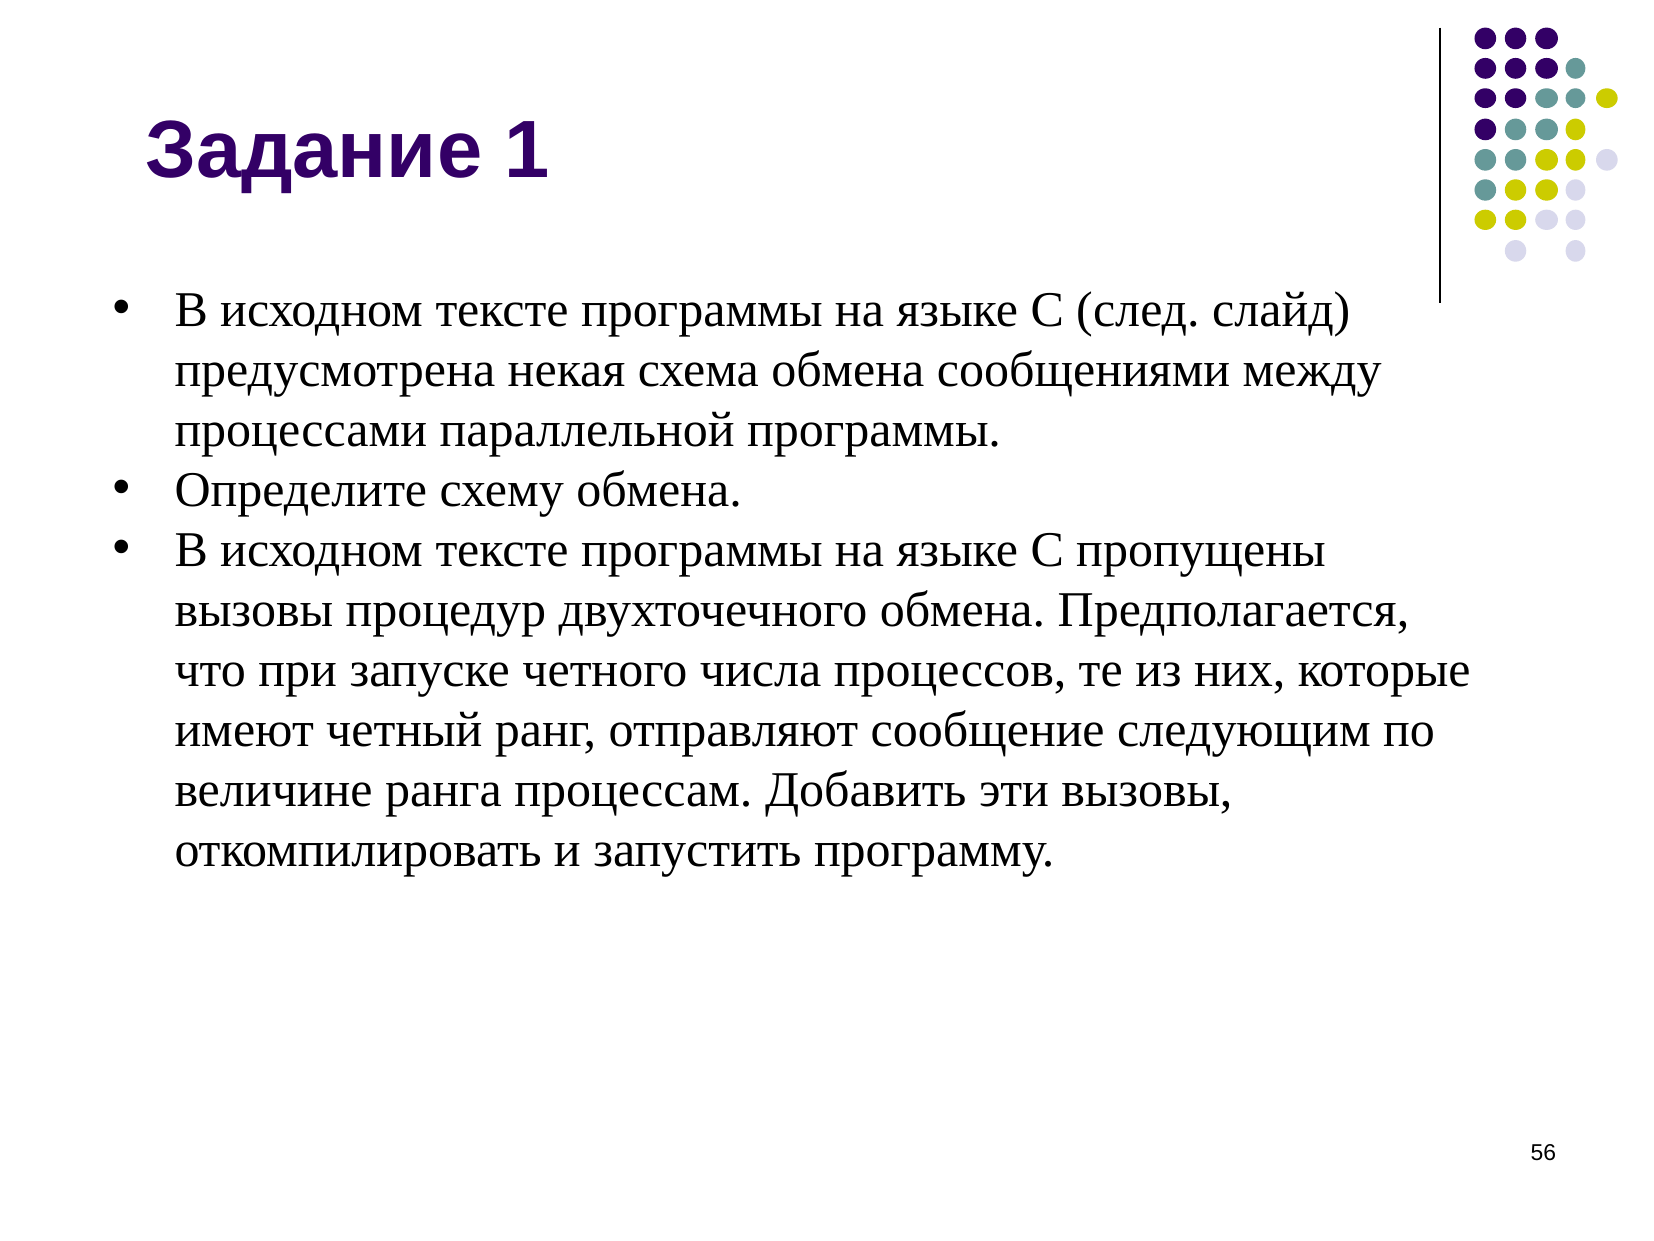

# Задание 1
В исходном тексте программы на языке C (след. слайд) предусмотрена некая схема обмена сообщениями между процессами параллельной программы.
Определите схему обмена.
В исходном тексте программы на языке C пропущены вызовы процедур двухточечного обмена. Предполагается, что при запуске четного числа процессов, те из них, которые имеют четный ранг, отправляют сообщение следующим по величине ранга процессам. Добавить эти вызовы, откомпилировать и запустить программу.
56